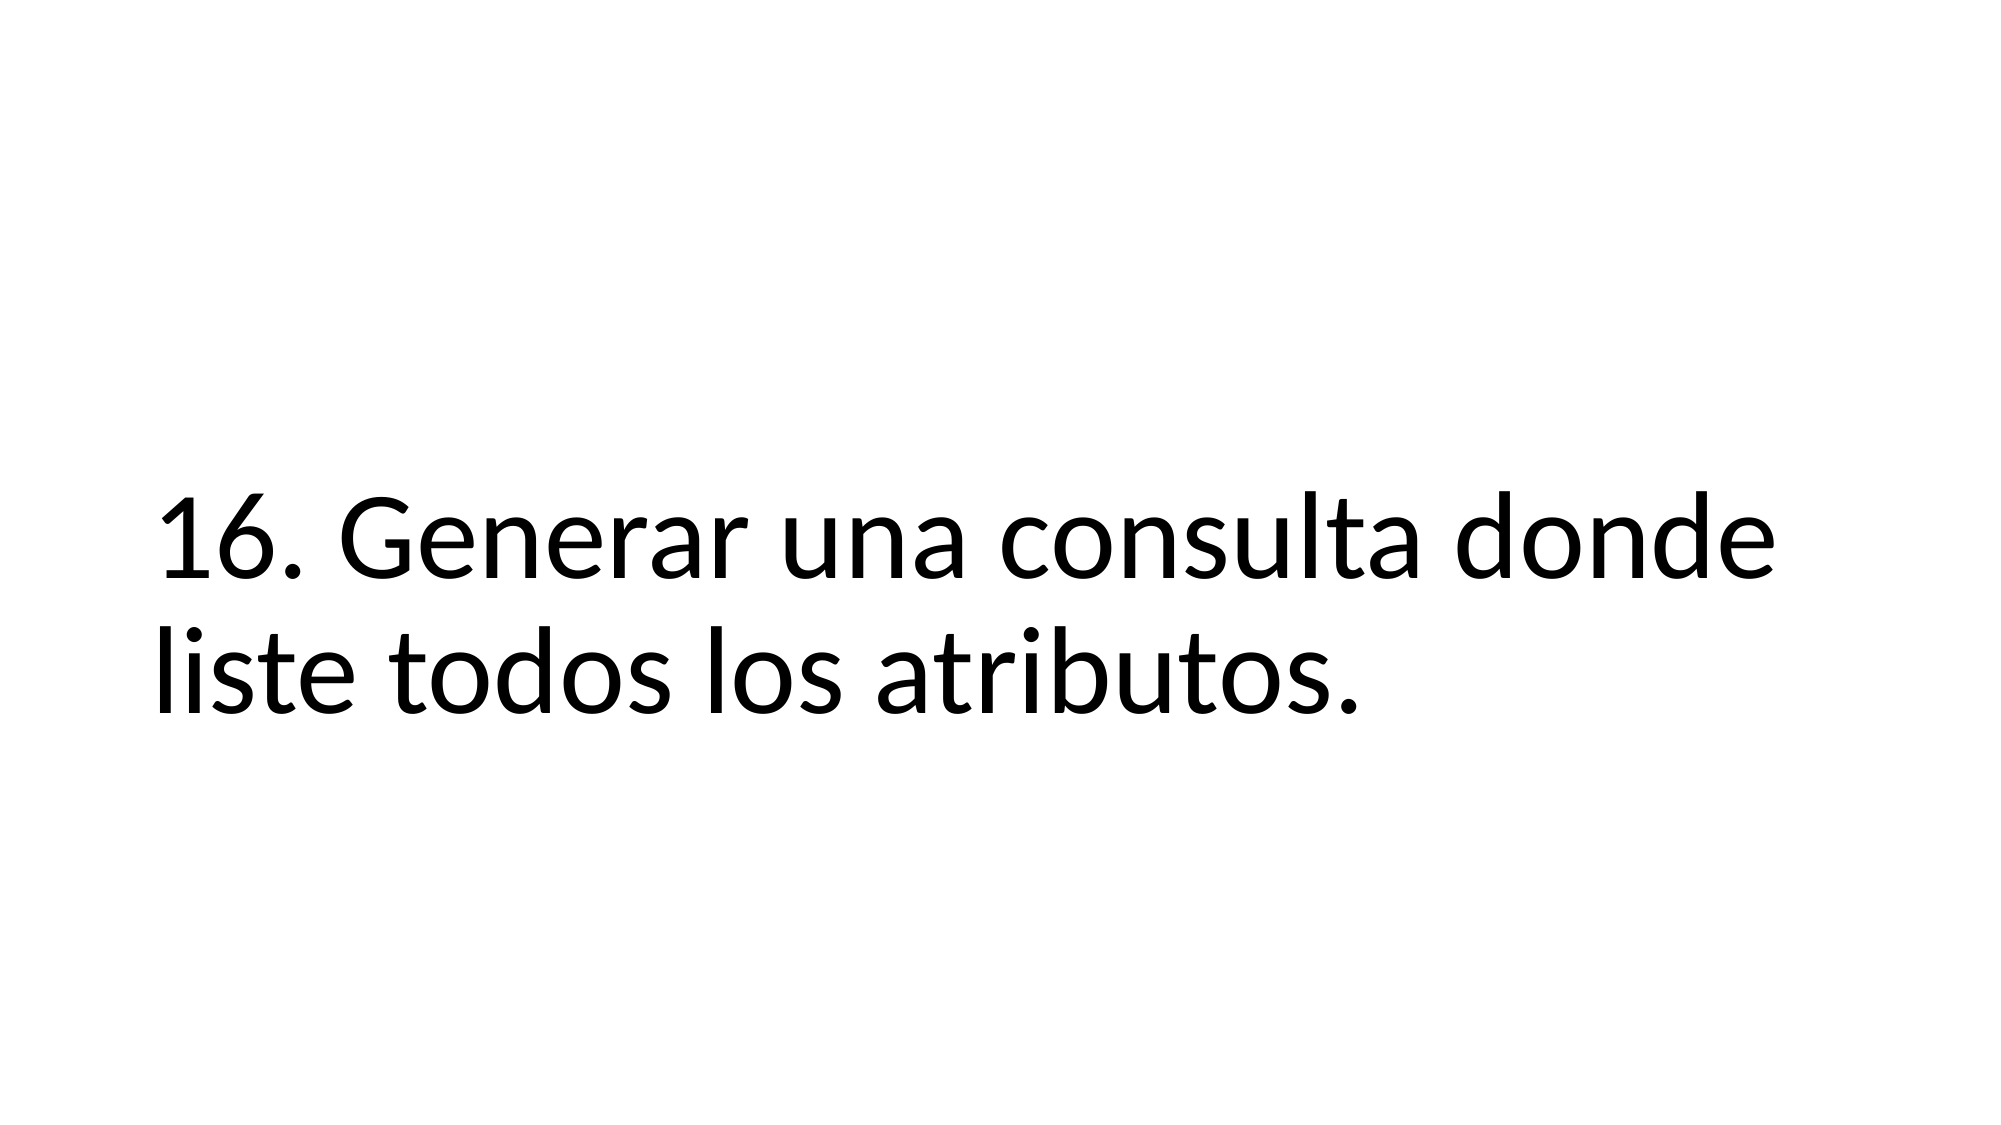

# 16. Generar una consulta donde liste todos los atributos.